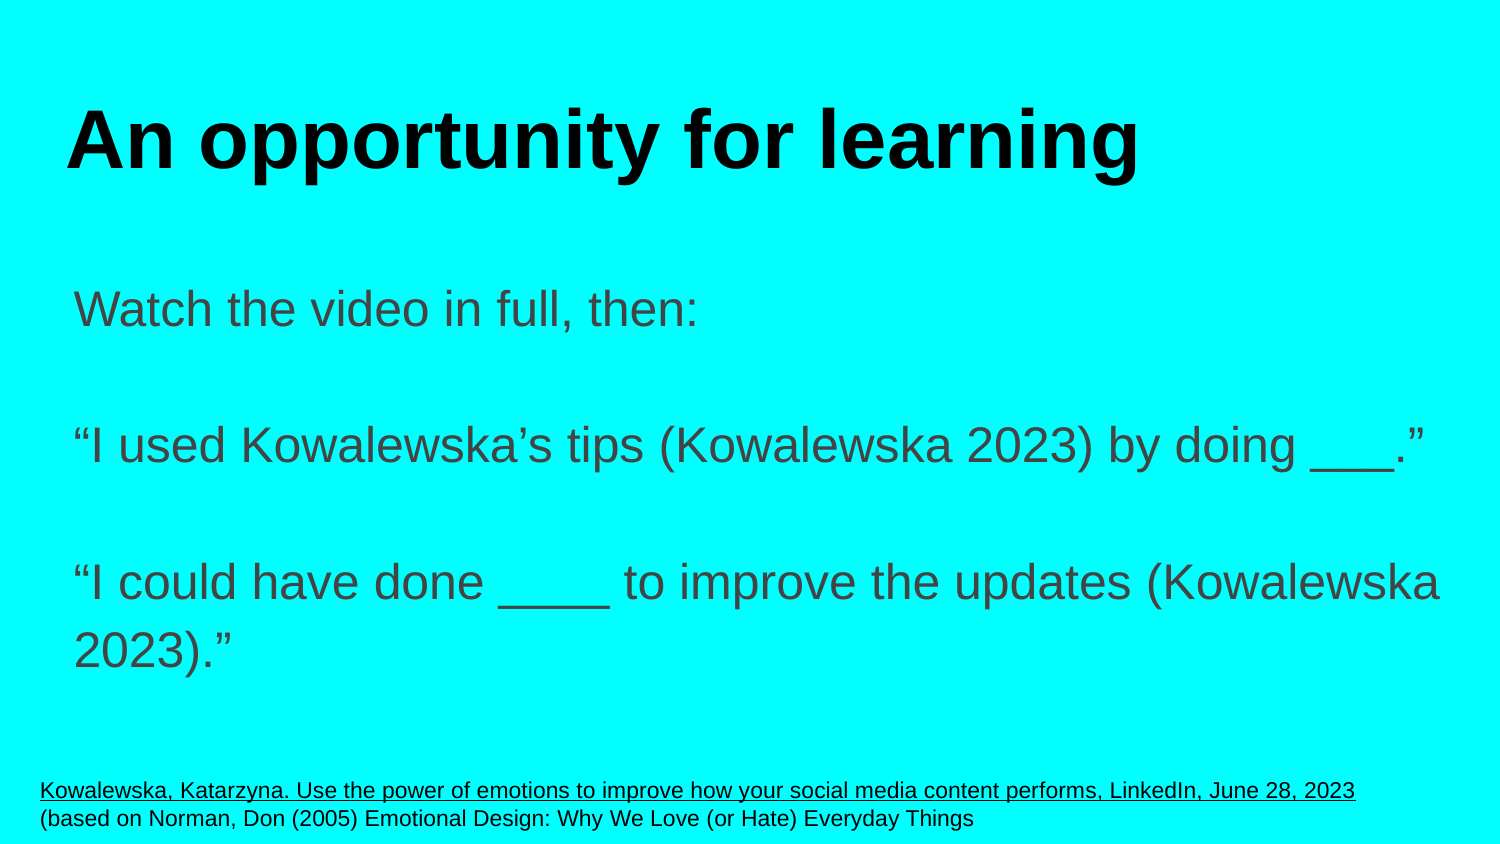

An opportunity for learning
Watch the video in full, then:

“I used Kowalewska’s tips (Kowalewska 2023) by doing ___.”

“I could have done ____ to improve the updates (Kowalewska 2023).”

Kowalewska, Katarzyna. Use the power of emotions to improve how your social media content performs, LinkedIn, June 28, 2023
(based on Norman, Don (2005) Emotional Design: Why We Love (or Hate) Everyday Things